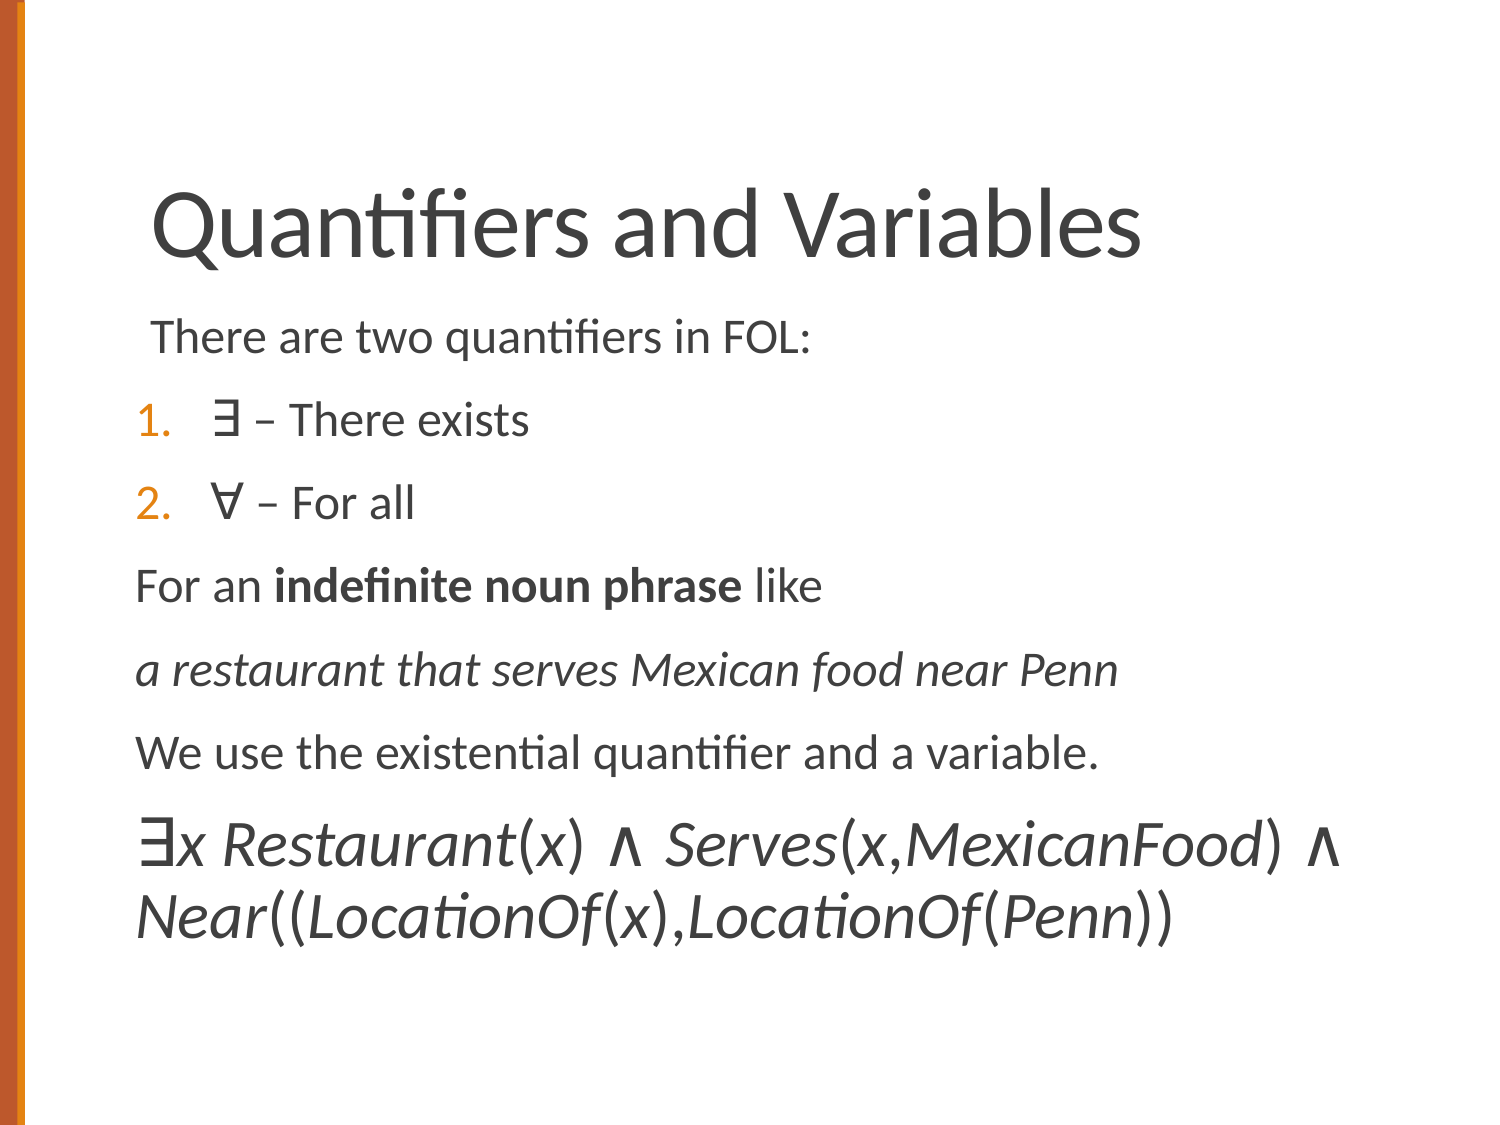

# Quantifiers and Variables
There are two quantifiers in FOL:
∃ – There exists
∀ – For all
For an indefinite noun phrase like
a restaurant that serves Mexican food near Penn
We use the existential quantifier and a variable.
∃x Restaurant(x) ∧ Serves(x,MexicanFood) ∧ Near((LocationOf(x),LocationOf(Penn))